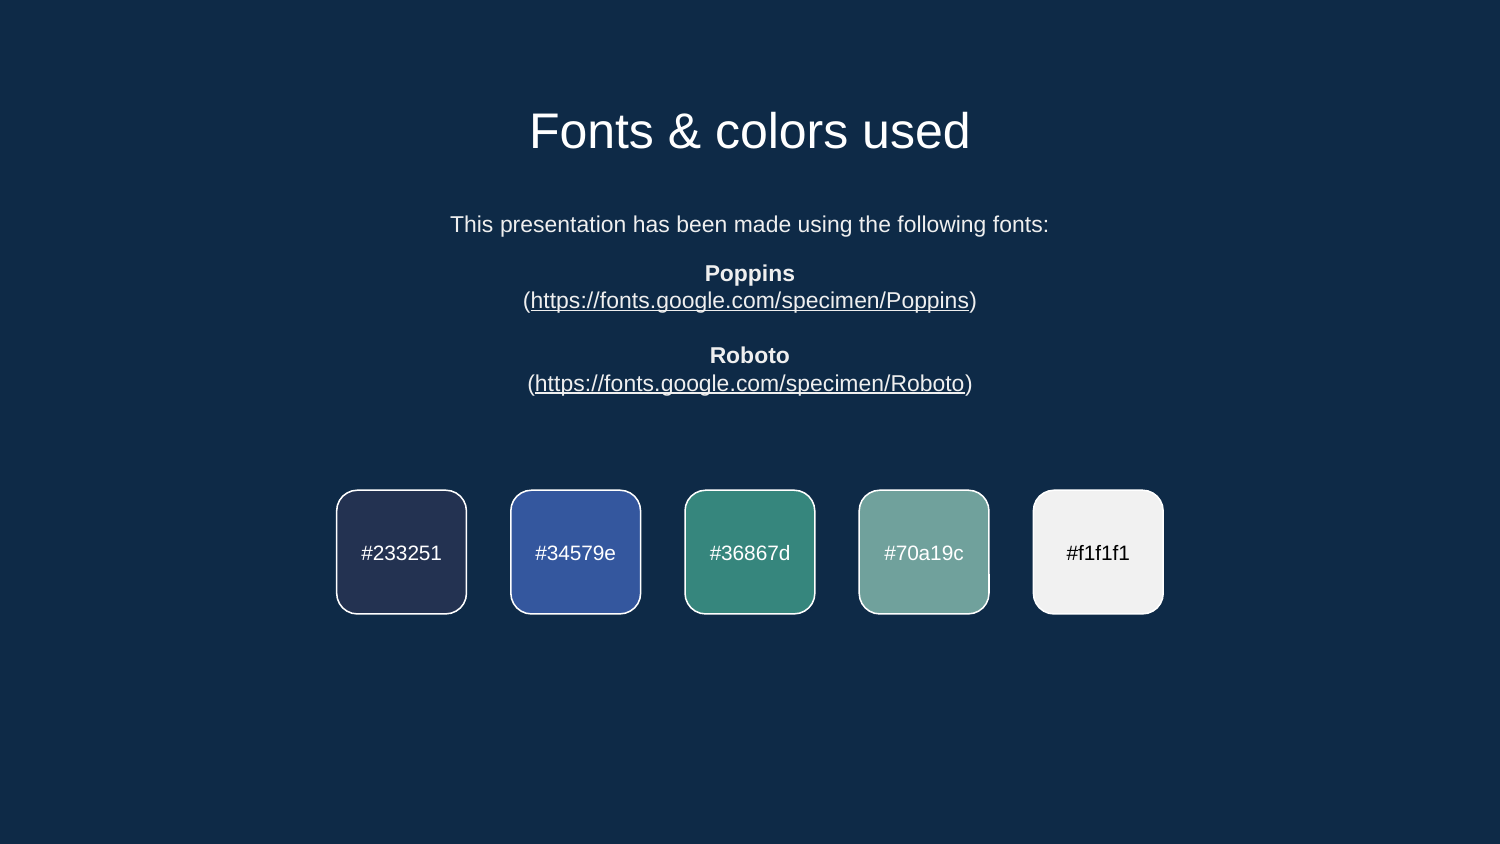

# Fonts & colors used
This presentation has been made using the following fonts:
Poppins
(https://fonts.google.com/specimen/Poppins)

Roboto
(https://fonts.google.com/specimen/Roboto)

#233251
#34579e
#36867d
#70a19c
#f1f1f1